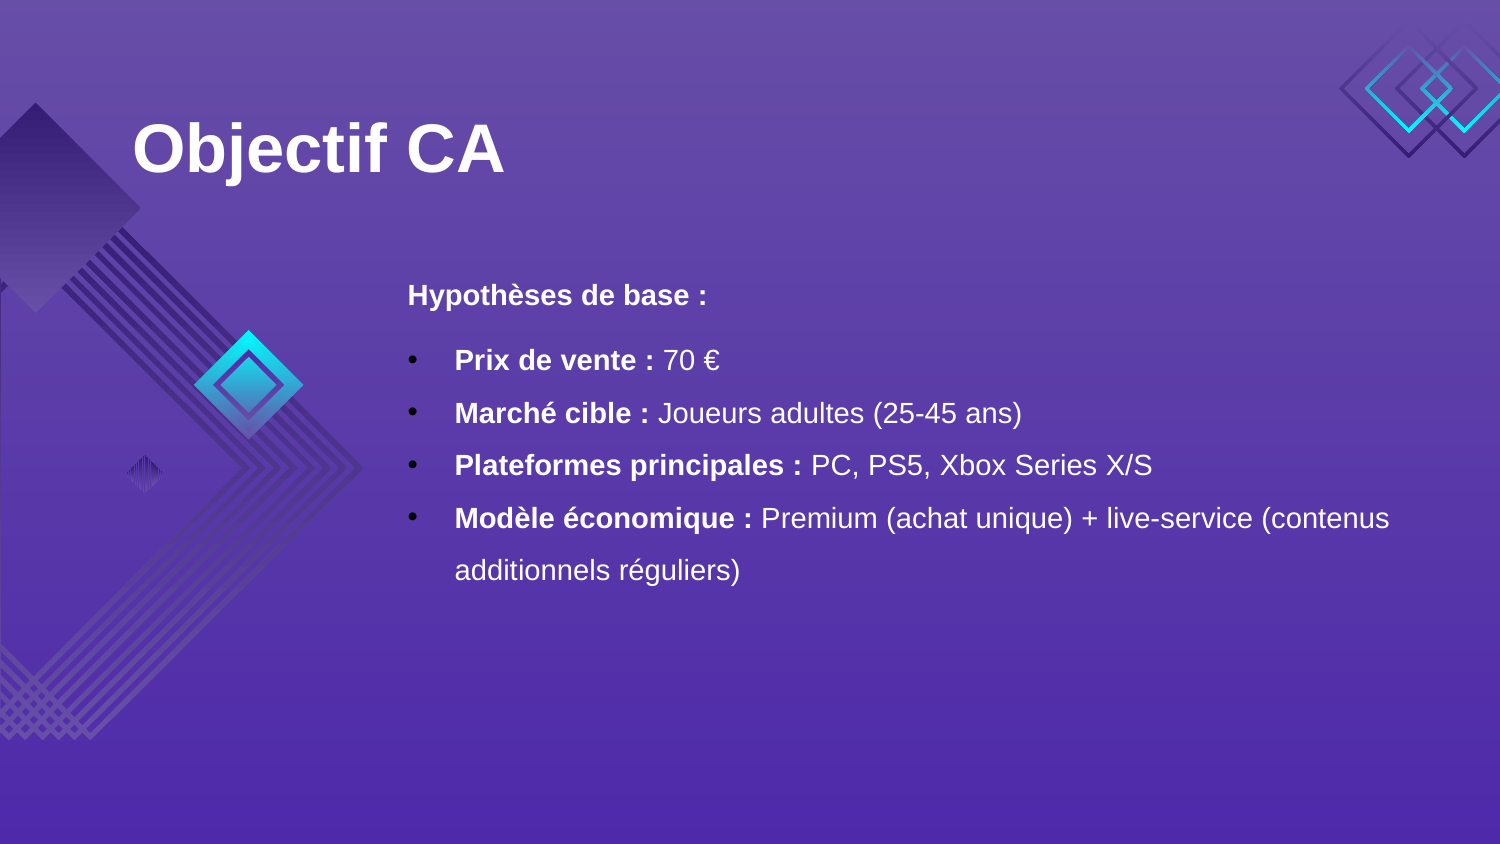

# Objectif CA
Hypothèses de base :
Prix de vente : 70 €
Marché cible : Joueurs adultes (25-45 ans)
Plateformes principales : PC, PS5, Xbox Series X/S
Modèle économique : Premium (achat unique) + live-service (contenus additionnels réguliers)